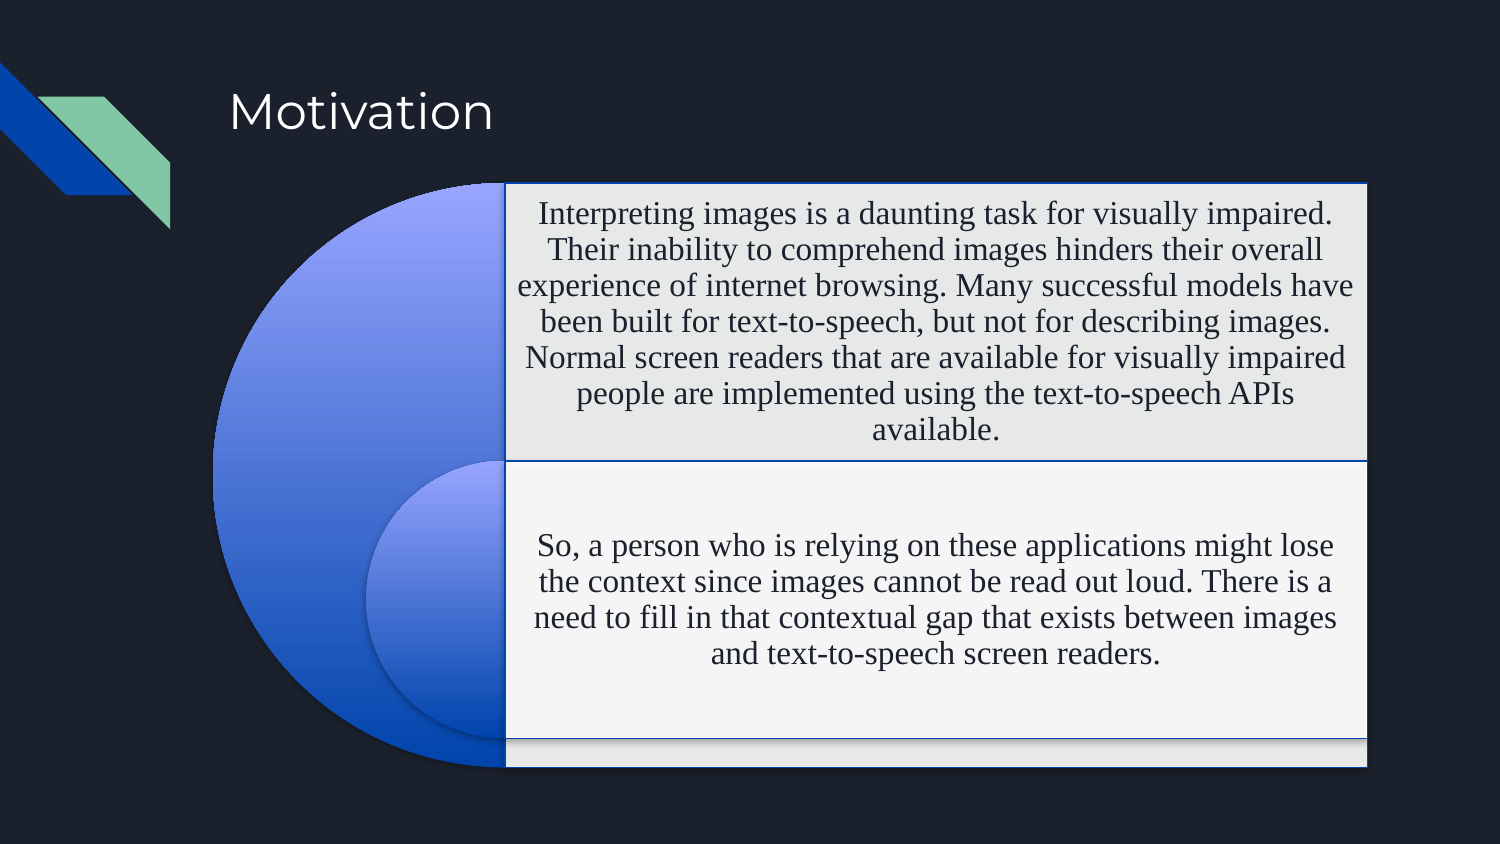

# Motivation
Interpreting images is a daunting task for visually impaired. Their inability to comprehend images hinders their overall experience of internet browsing. Many successful models have been built for text-to-speech, but not for describing images. Normal screen readers that are available for visually impaired people are implemented using the text-to-speech APIs available.
So, a person who is relying on these applications might lose the context since images cannot be read out loud. There is a need to fill in that contextual gap that exists between images and text-to-speech screen readers.